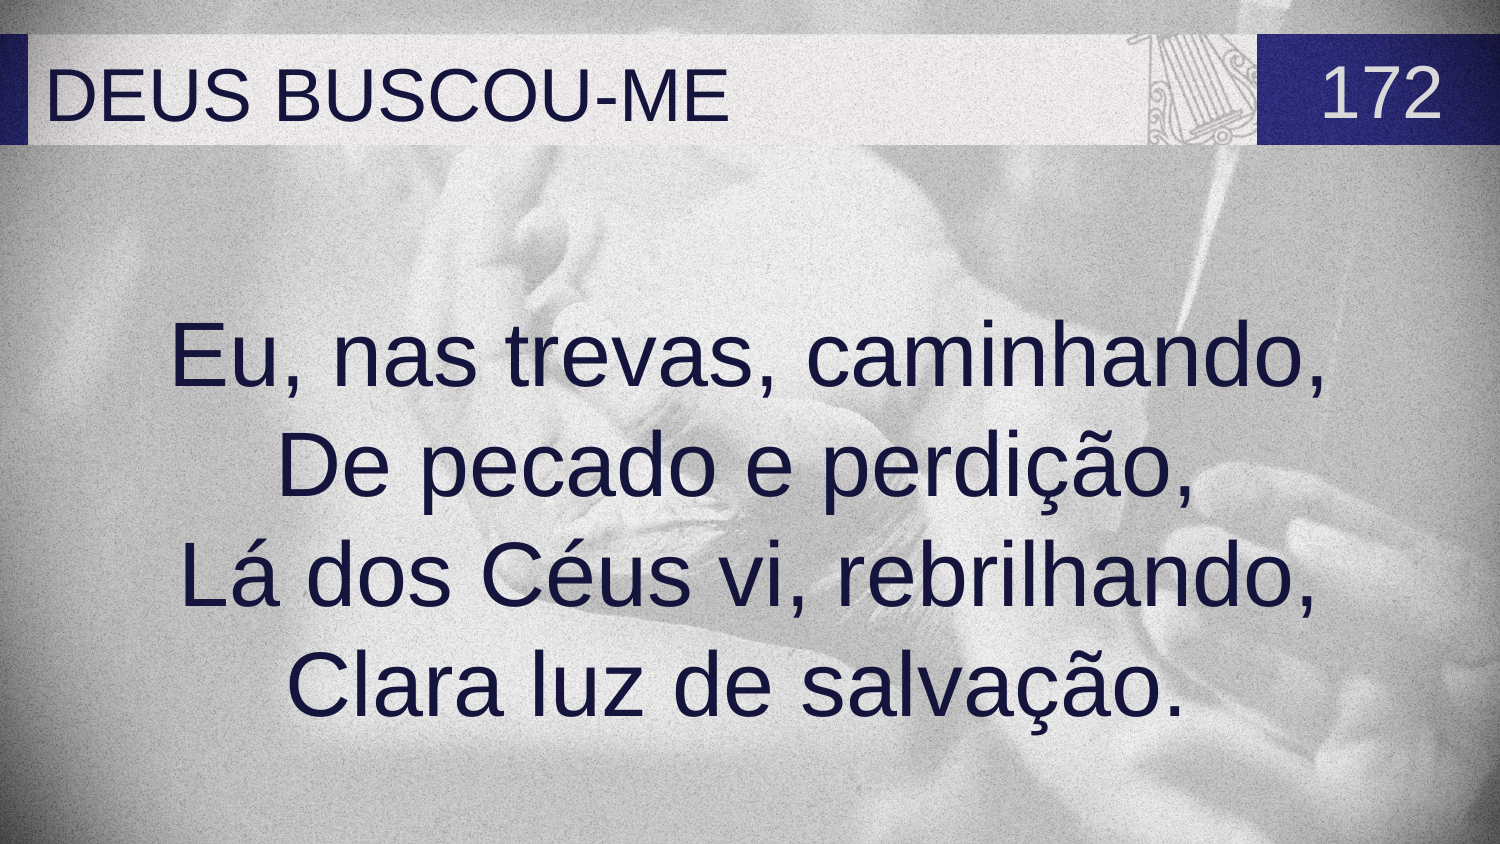

# DEUS BUSCOU-ME
172
Eu, nas trevas, caminhando,
De pecado e perdição,
Lá dos Céus vi, rebrilhando,
Clara luz de salvação.